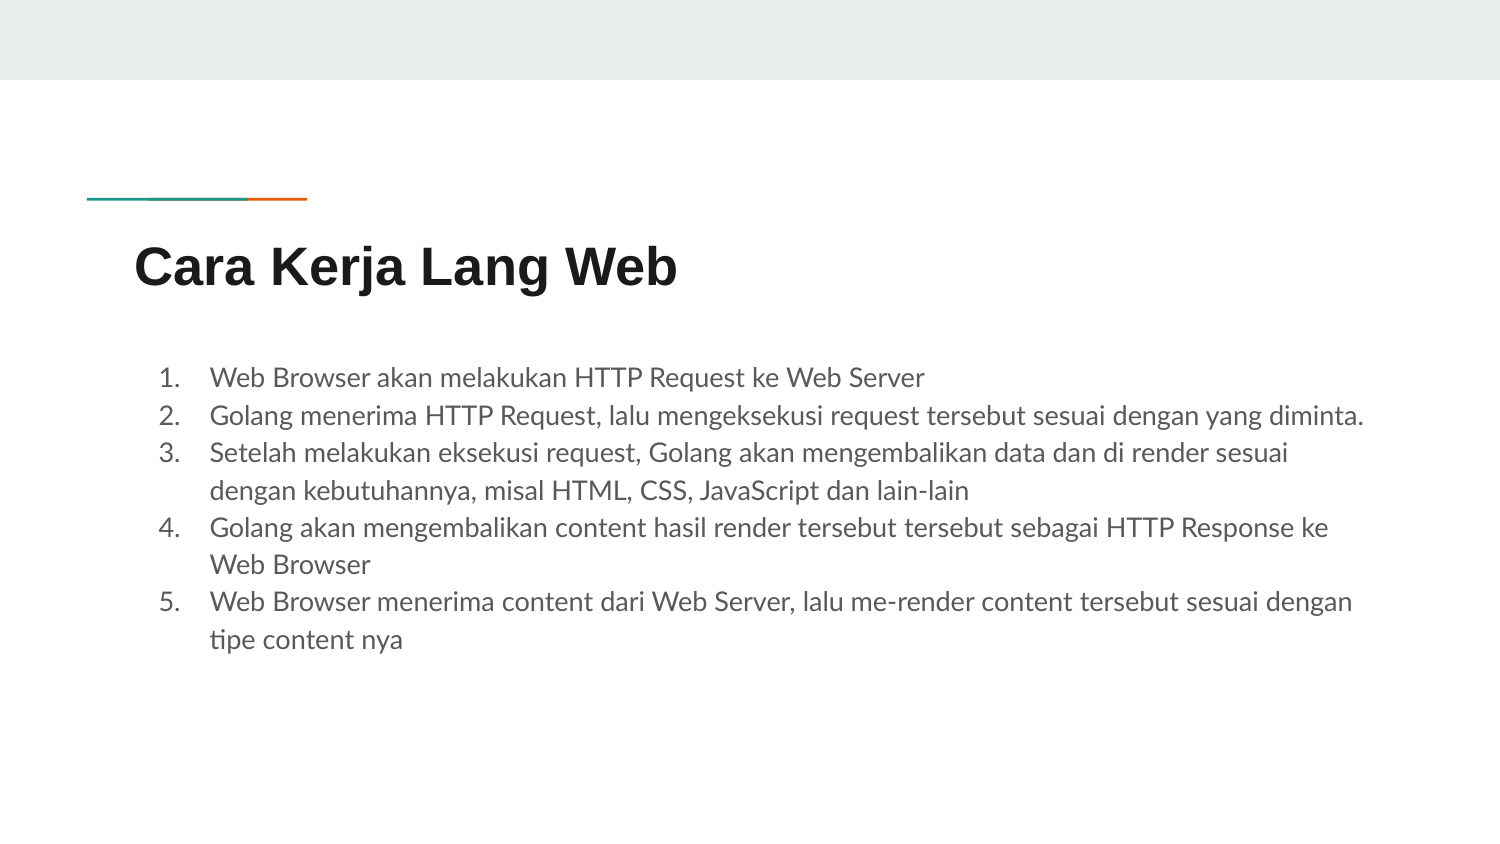

# Cara Kerja Lang Web
Web Browser akan melakukan HTTP Request ke Web Server
Golang menerima HTTP Request, lalu mengeksekusi request tersebut sesuai dengan yang diminta.
Setelah melakukan eksekusi request, Golang akan mengembalikan data dan di render sesuai dengan kebutuhannya, misal HTML, CSS, JavaScript dan lain-lain
Golang akan mengembalikan content hasil render tersebut tersebut sebagai HTTP Response ke Web Browser
Web Browser menerima content dari Web Server, lalu me-render content tersebut sesuai dengan tipe content nya